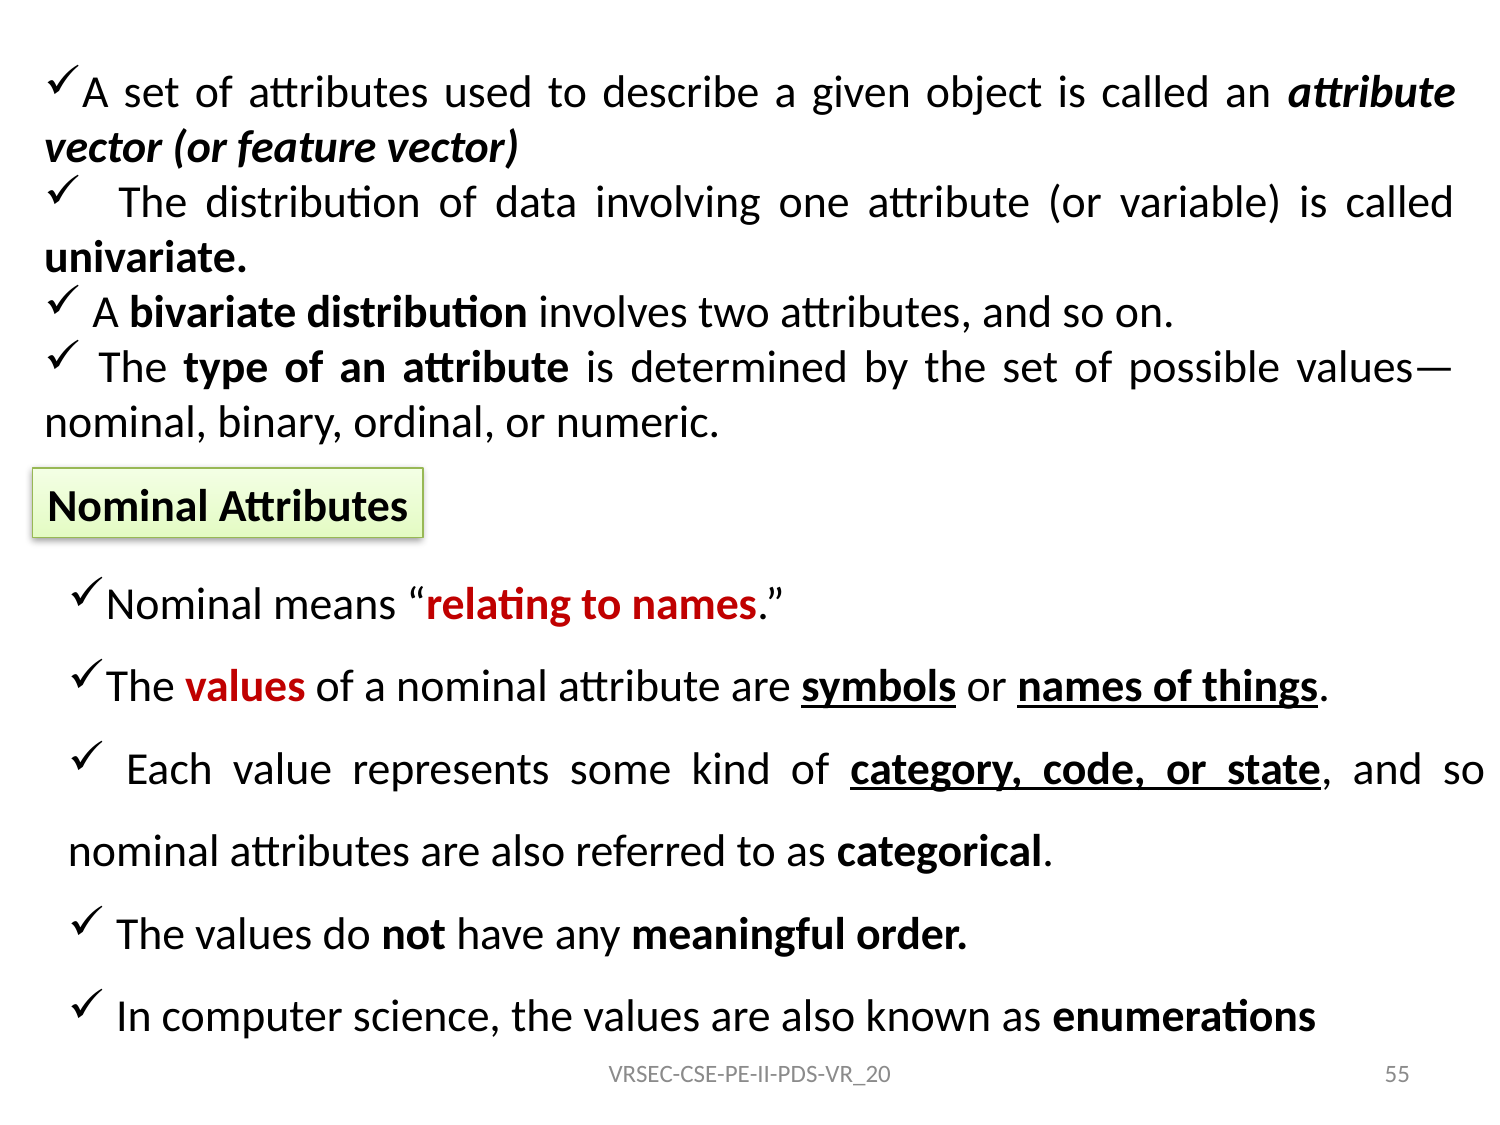

A set of attributes used to describe a given object is called an attribute vector (or feature vector)
  The distribution of data involving one attribute (or variable) is called univariate.
 A bivariate distribution involves two attributes, and so on.
 The type of an attribute is determined by the set of possible values—nominal, binary, ordinal, or numeric.

Nominal Attributes
Nominal means “relating to names.”
The values of a nominal attribute are symbols or names of things.
 Each value represents some kind of category, code, or state, and so nominal attributes are also referred to as categorical.
 The values do not have any meaningful order.
 In computer science, the values are also known as enumerations
VRSEC-CSE-PE-II-PDS-VR_20
55